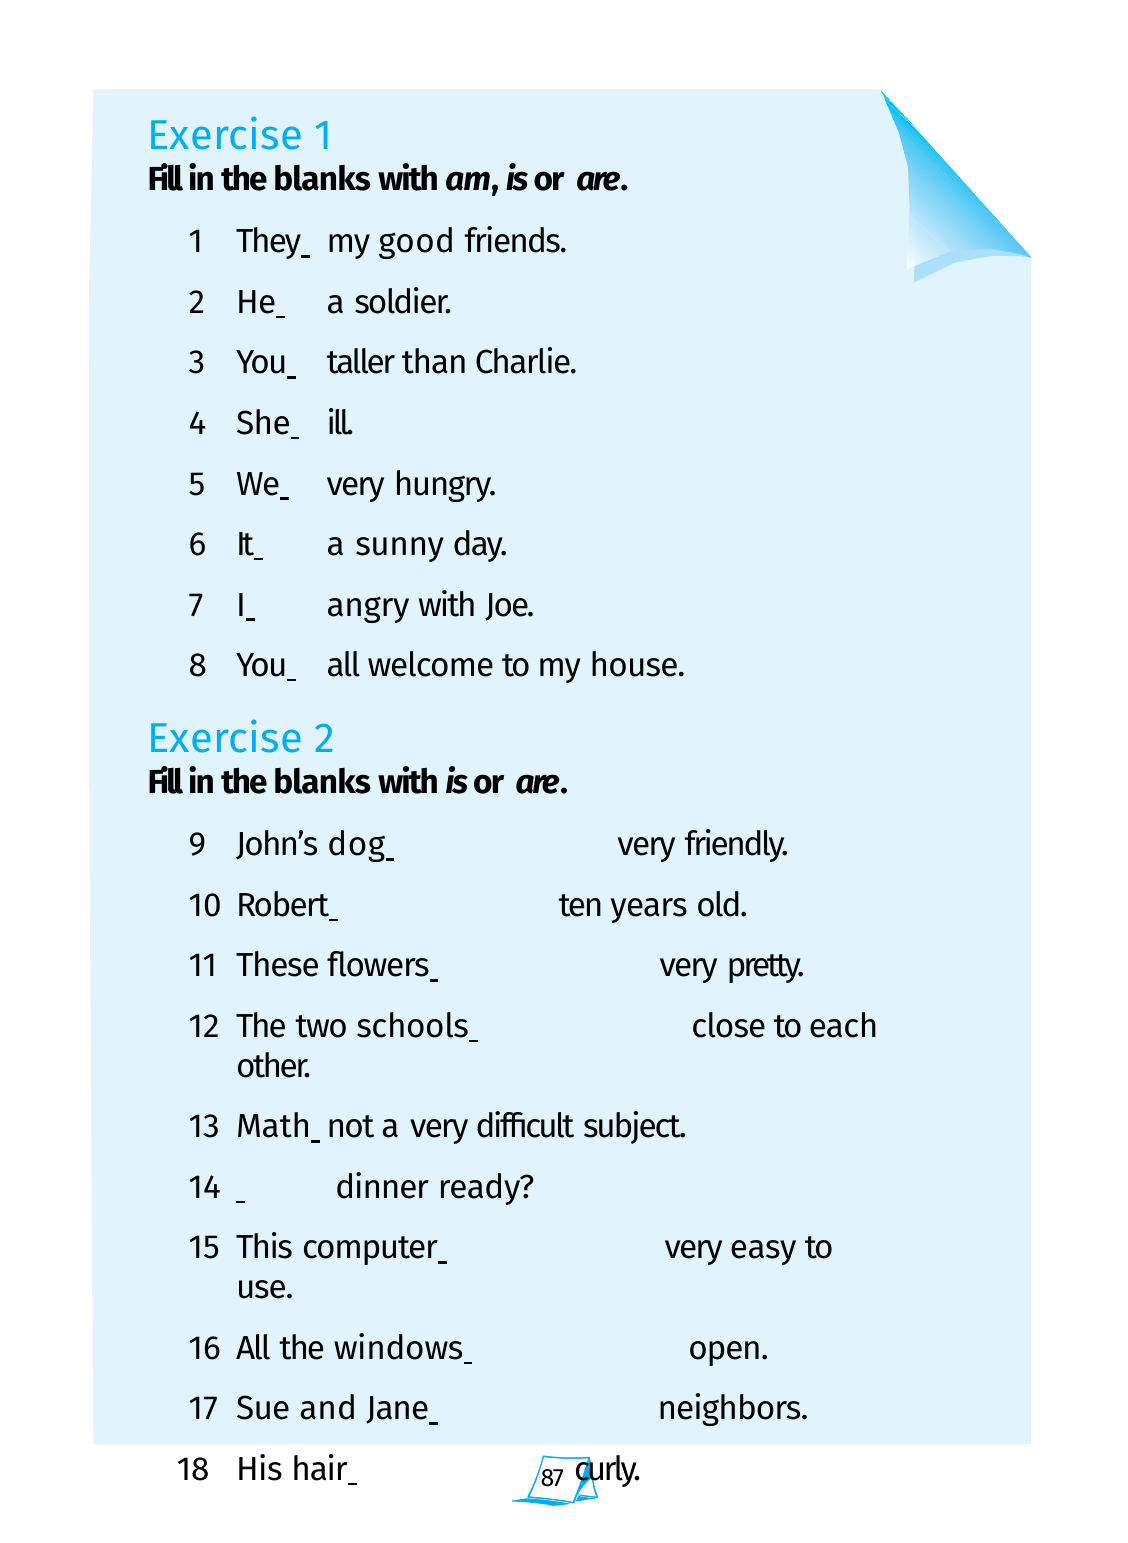

Exercise 1
Fill in the blanks with am, is or are.
They 	my good friends.
He 	a soldier.
You 	taller than Charlie.
She 	ill.
We 	very hungry.
It 	a sunny day.
I 	angry with Joe.
You 	all welcome to my house.
Exercise 2
Fill in the blanks with is or are.
John’s dog 	very friendly.
Robert 	ten years old.
These flowers 	very pretty.
The two schools 	close to each other.
Math 	not a very difficult subject.
 	 dinner ready?
This computer 	very easy to use.
All the windows 	open.
Sue and Jane 	neighbors.
His hair 	curly.
87